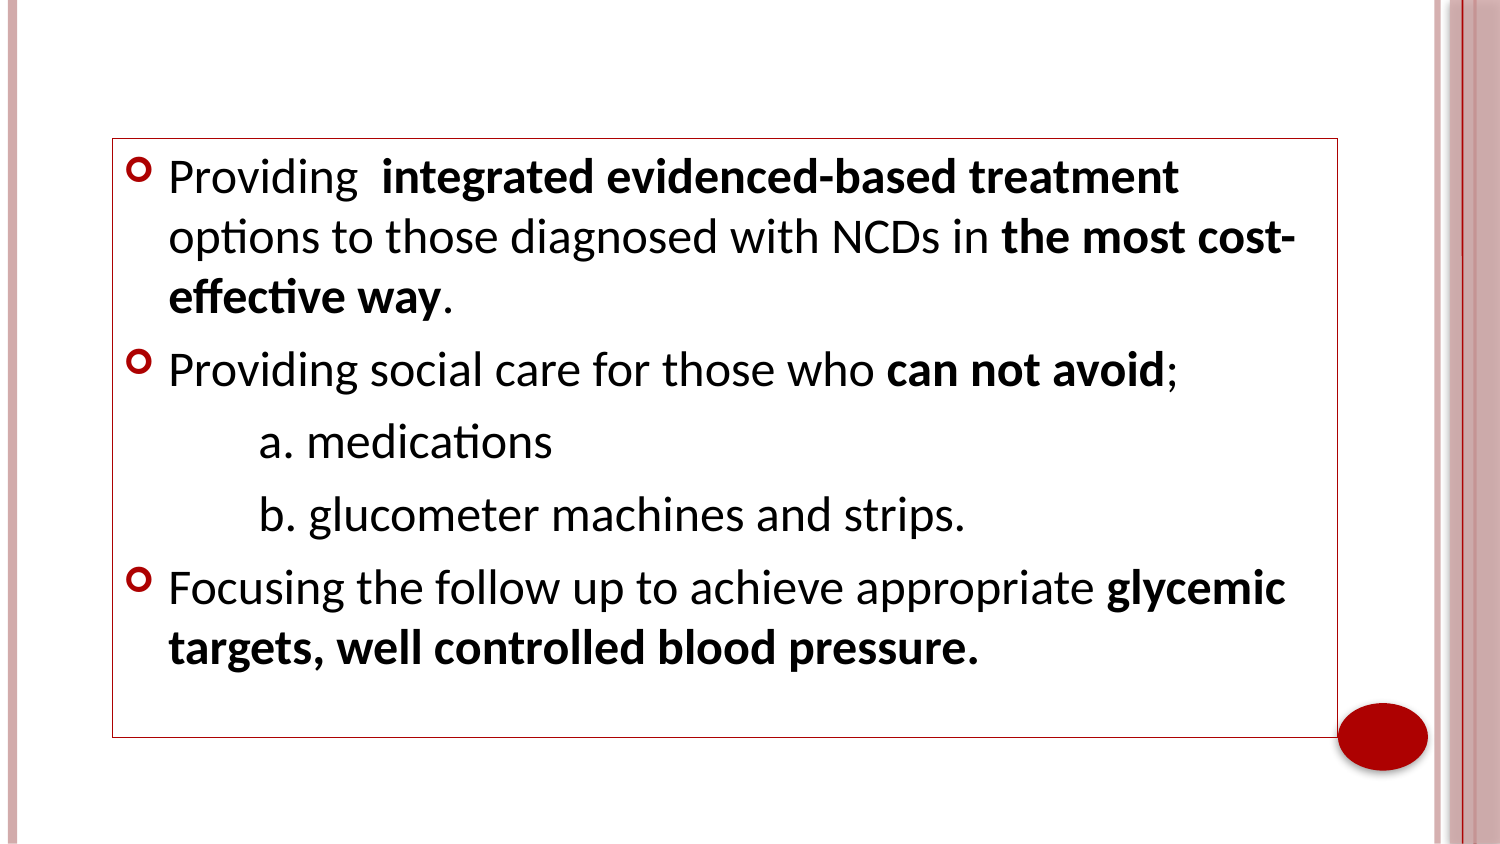

Providing  integrated evidenced-based treatment options to those diagnosed with NCDs in the most cost-effective way.
Providing social care for those who can not avoid;
            a. medications
            b. glucometer machines and strips.
Focusing the follow up to achieve appropriate glycemic targets, well controlled blood pressure.